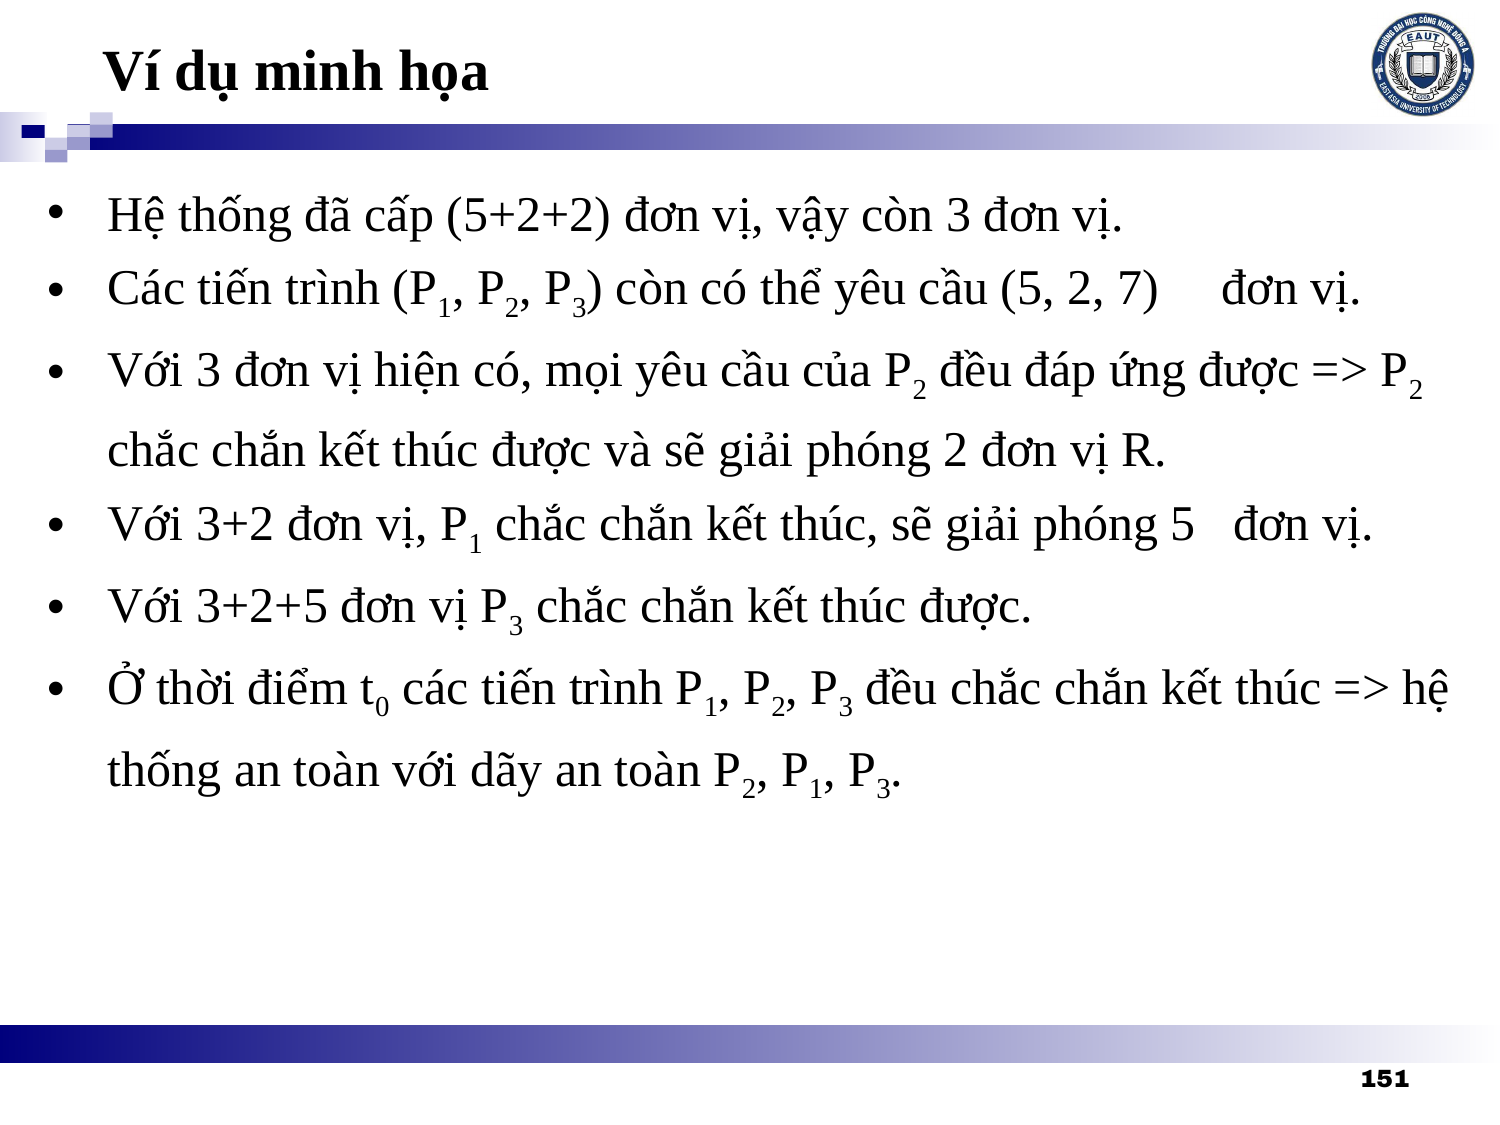

# Ví dụ minh họa
Hệ thống đã cấp (5+2+2) đơn vị, vậy còn 3 đơn vị.
Các tiến trình (P1, P2, P3) còn có thể yêu cầu (5, 2, 7)     đơn vị.
Với 3 đơn vị hiện có, mọi yêu cầu của P2 đều đáp ứng được => P2 chắc chắn kết thúc được và sẽ giải phóng 2 đơn vị R.
Với 3+2 đơn vị, P1 chắc chắn kết thúc, sẽ giải phóng 5   đơn vị.
Với 3+2+5 đơn vị P3 chắc chắn kết thúc được.
Ở thời điểm t0 các tiến trình P1, P2, P3 đều chắc chắn kết thúc => hệ thống an toàn với dãy an toàn P2, P1, P3.
151